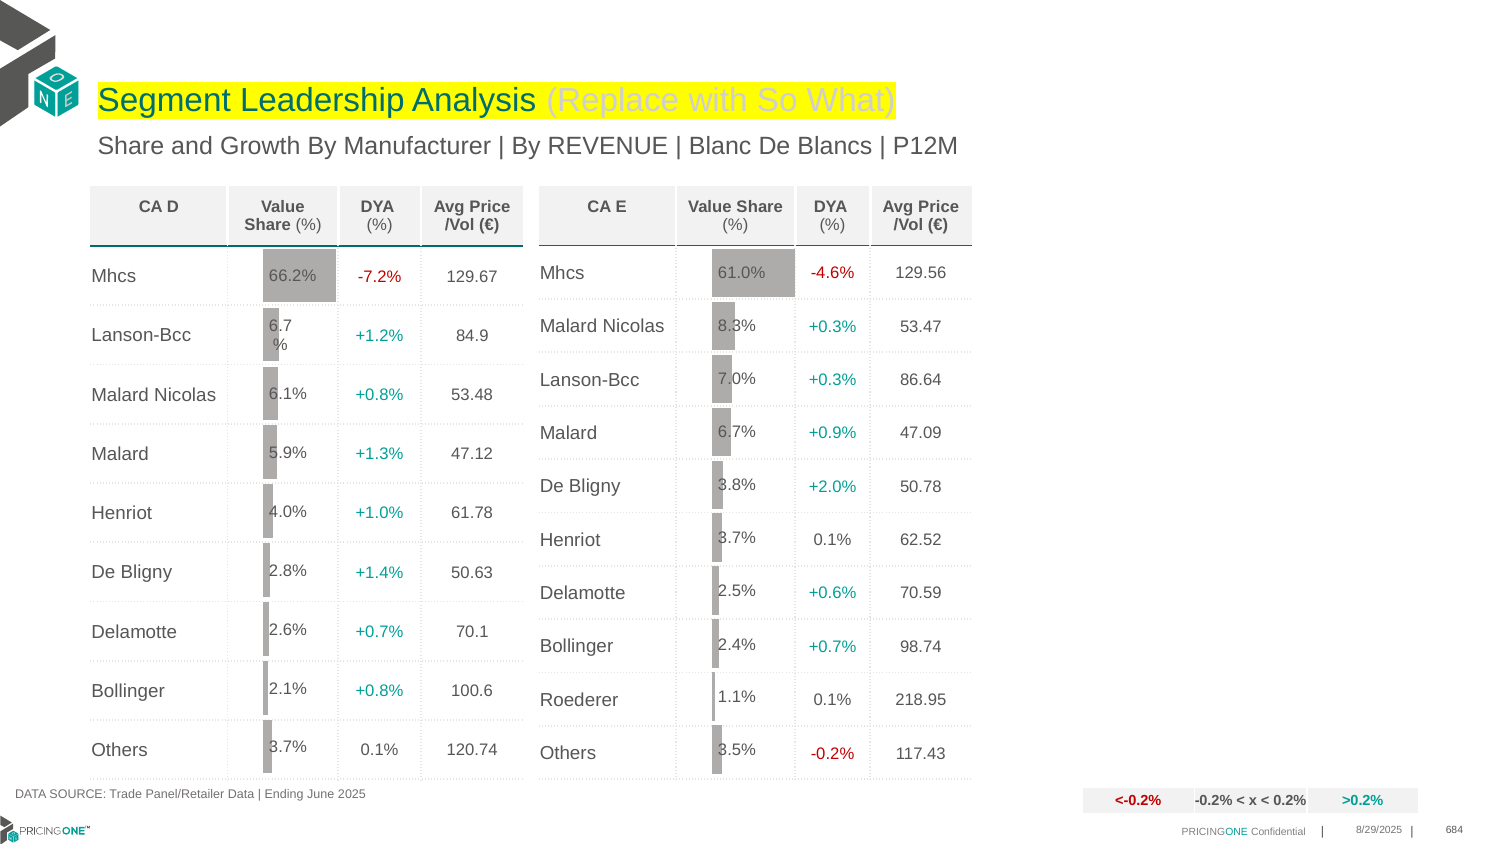

# Segment Leadership Analysis (Replace with So What)
Share and Growth By Manufacturer | By REVENUE | Blanc De Blancs | P12M
| CA D | Value Share (%) | DYA (%) | Avg Price /Vol (€) |
| --- | --- | --- | --- |
| Mhcs |  | -7.2% | 129.67 |
| Lanson-Bcc |  | +1.2% | 84.9 |
| Malard Nicolas |  | +0.8% | 53.48 |
| Malard |  | +1.3% | 47.12 |
| Henriot |  | +1.0% | 61.78 |
| De Bligny |  | +1.4% | 50.63 |
| Delamotte |  | +0.7% | 70.1 |
| Bollinger |  | +0.8% | 100.6 |
| Others |  | 0.1% | 120.74 |
| CA E | Value Share (%) | DYA (%) | Avg Price /Vol (€) |
| --- | --- | --- | --- |
| Mhcs |  | -4.6% | 129.56 |
| Malard Nicolas |  | +0.3% | 53.47 |
| Lanson-Bcc |  | +0.3% | 86.64 |
| Malard |  | +0.9% | 47.09 |
| De Bligny |  | +2.0% | 50.78 |
| Henriot |  | 0.1% | 62.52 |
| Delamotte |  | +0.6% | 70.59 |
| Bollinger |  | +0.7% | 98.74 |
| Roederer |  | 0.1% | 218.95 |
| Others |  | -0.2% | 117.43 |

### Chart

| Category | Blanc De Blancs | CA E |
|---|---|
|  | 0.6101898509084951 |

### Chart

| Category | Blanc De Blancs | CA D |
|---|---|
|  | 0.6617049900553386 |
DATA SOURCE: Trade Panel/Retailer Data | Ending June 2025
| <-0.2% | -0.2% < x < 0.2% | >0.2% |
| --- | --- | --- |

8/29/2025
684